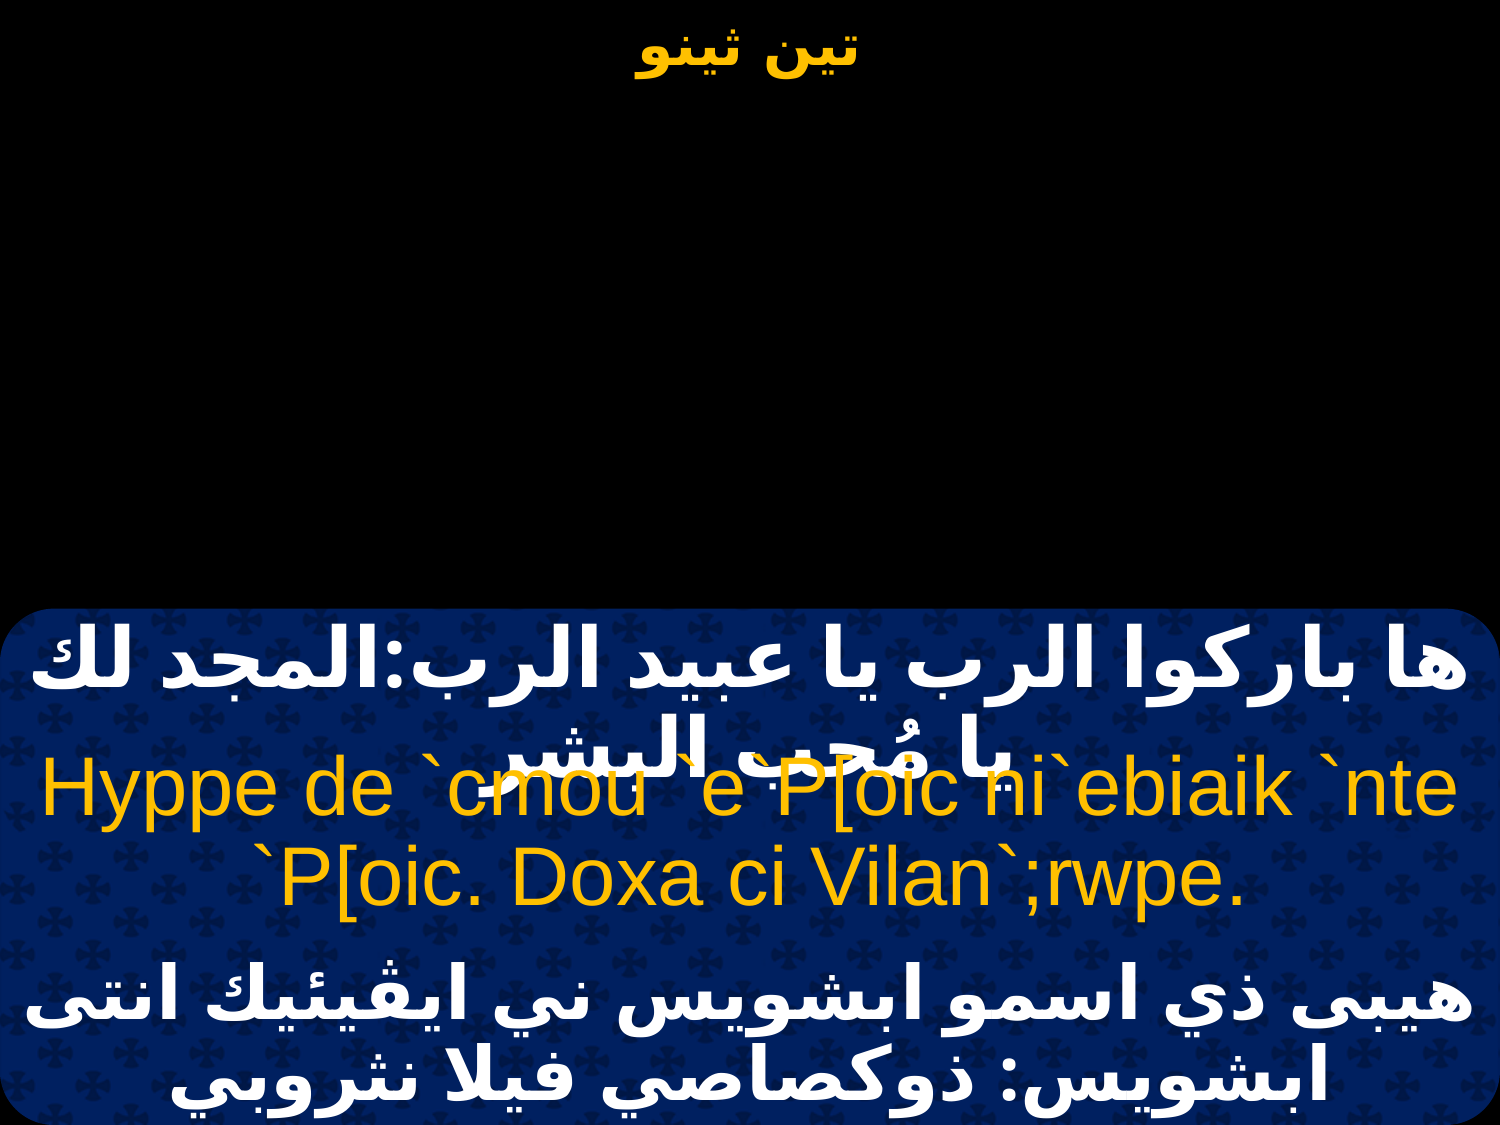

#
ها باركوا الرب يا عبيد الرب:المجد لك يا مُحب البشر

Hyppe de `cmou `e`P[oic ni`ebiaik `nte `P[oic. Doxa ci Vilan`;rwpe.
هيبى ذي اسمو ابشويس ني ايڤيئيك انتى ابشويس: ذوكصاصي فيلا نثروبي